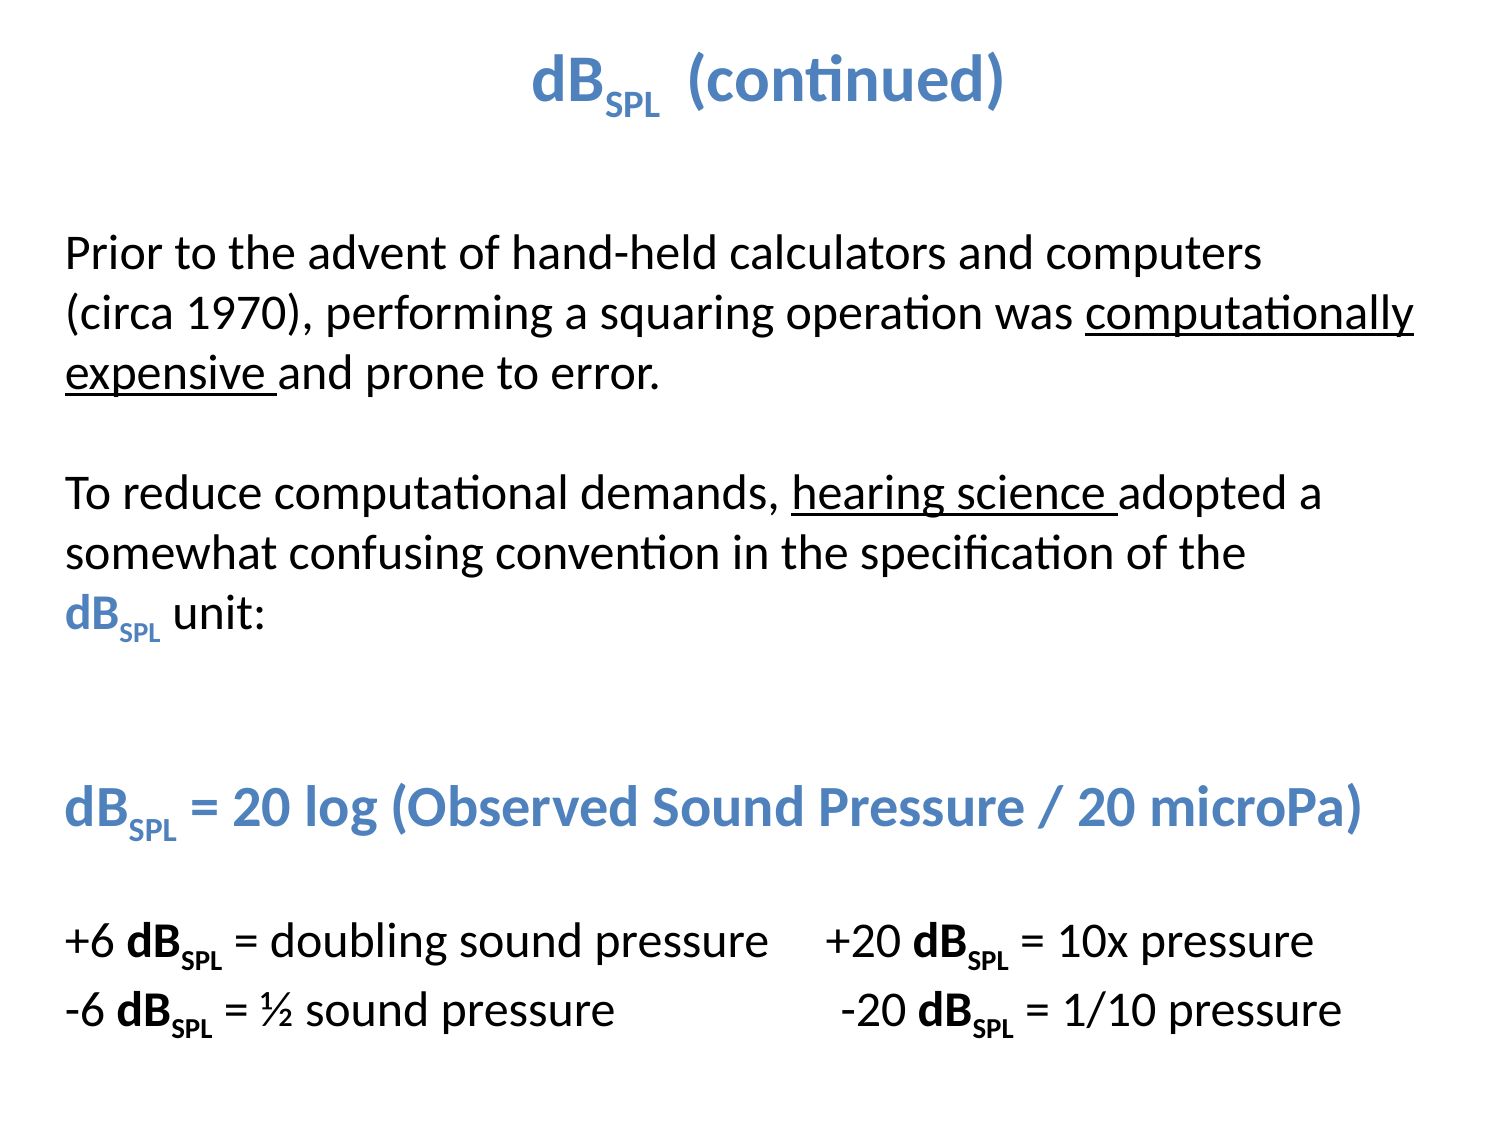

dBSPL   (continued)
Prior to the advent of hand-held calculators and computers
(circa 1970), performing a squaring operation was computationally expensive and prone to error.

To reduce computational demands, hearing science adopted a somewhat confusing convention in the specification of the
dBSPL unit:

dBSPL = 20 log (Observed Sound Pressure / 20 microPa)

+6 dBSPL = doubling sound pressure     +20 dBSPL = 10x pressure
-6 dBSPL = ½ sound pressure                    -20 dBSPL = 1/10 pressure